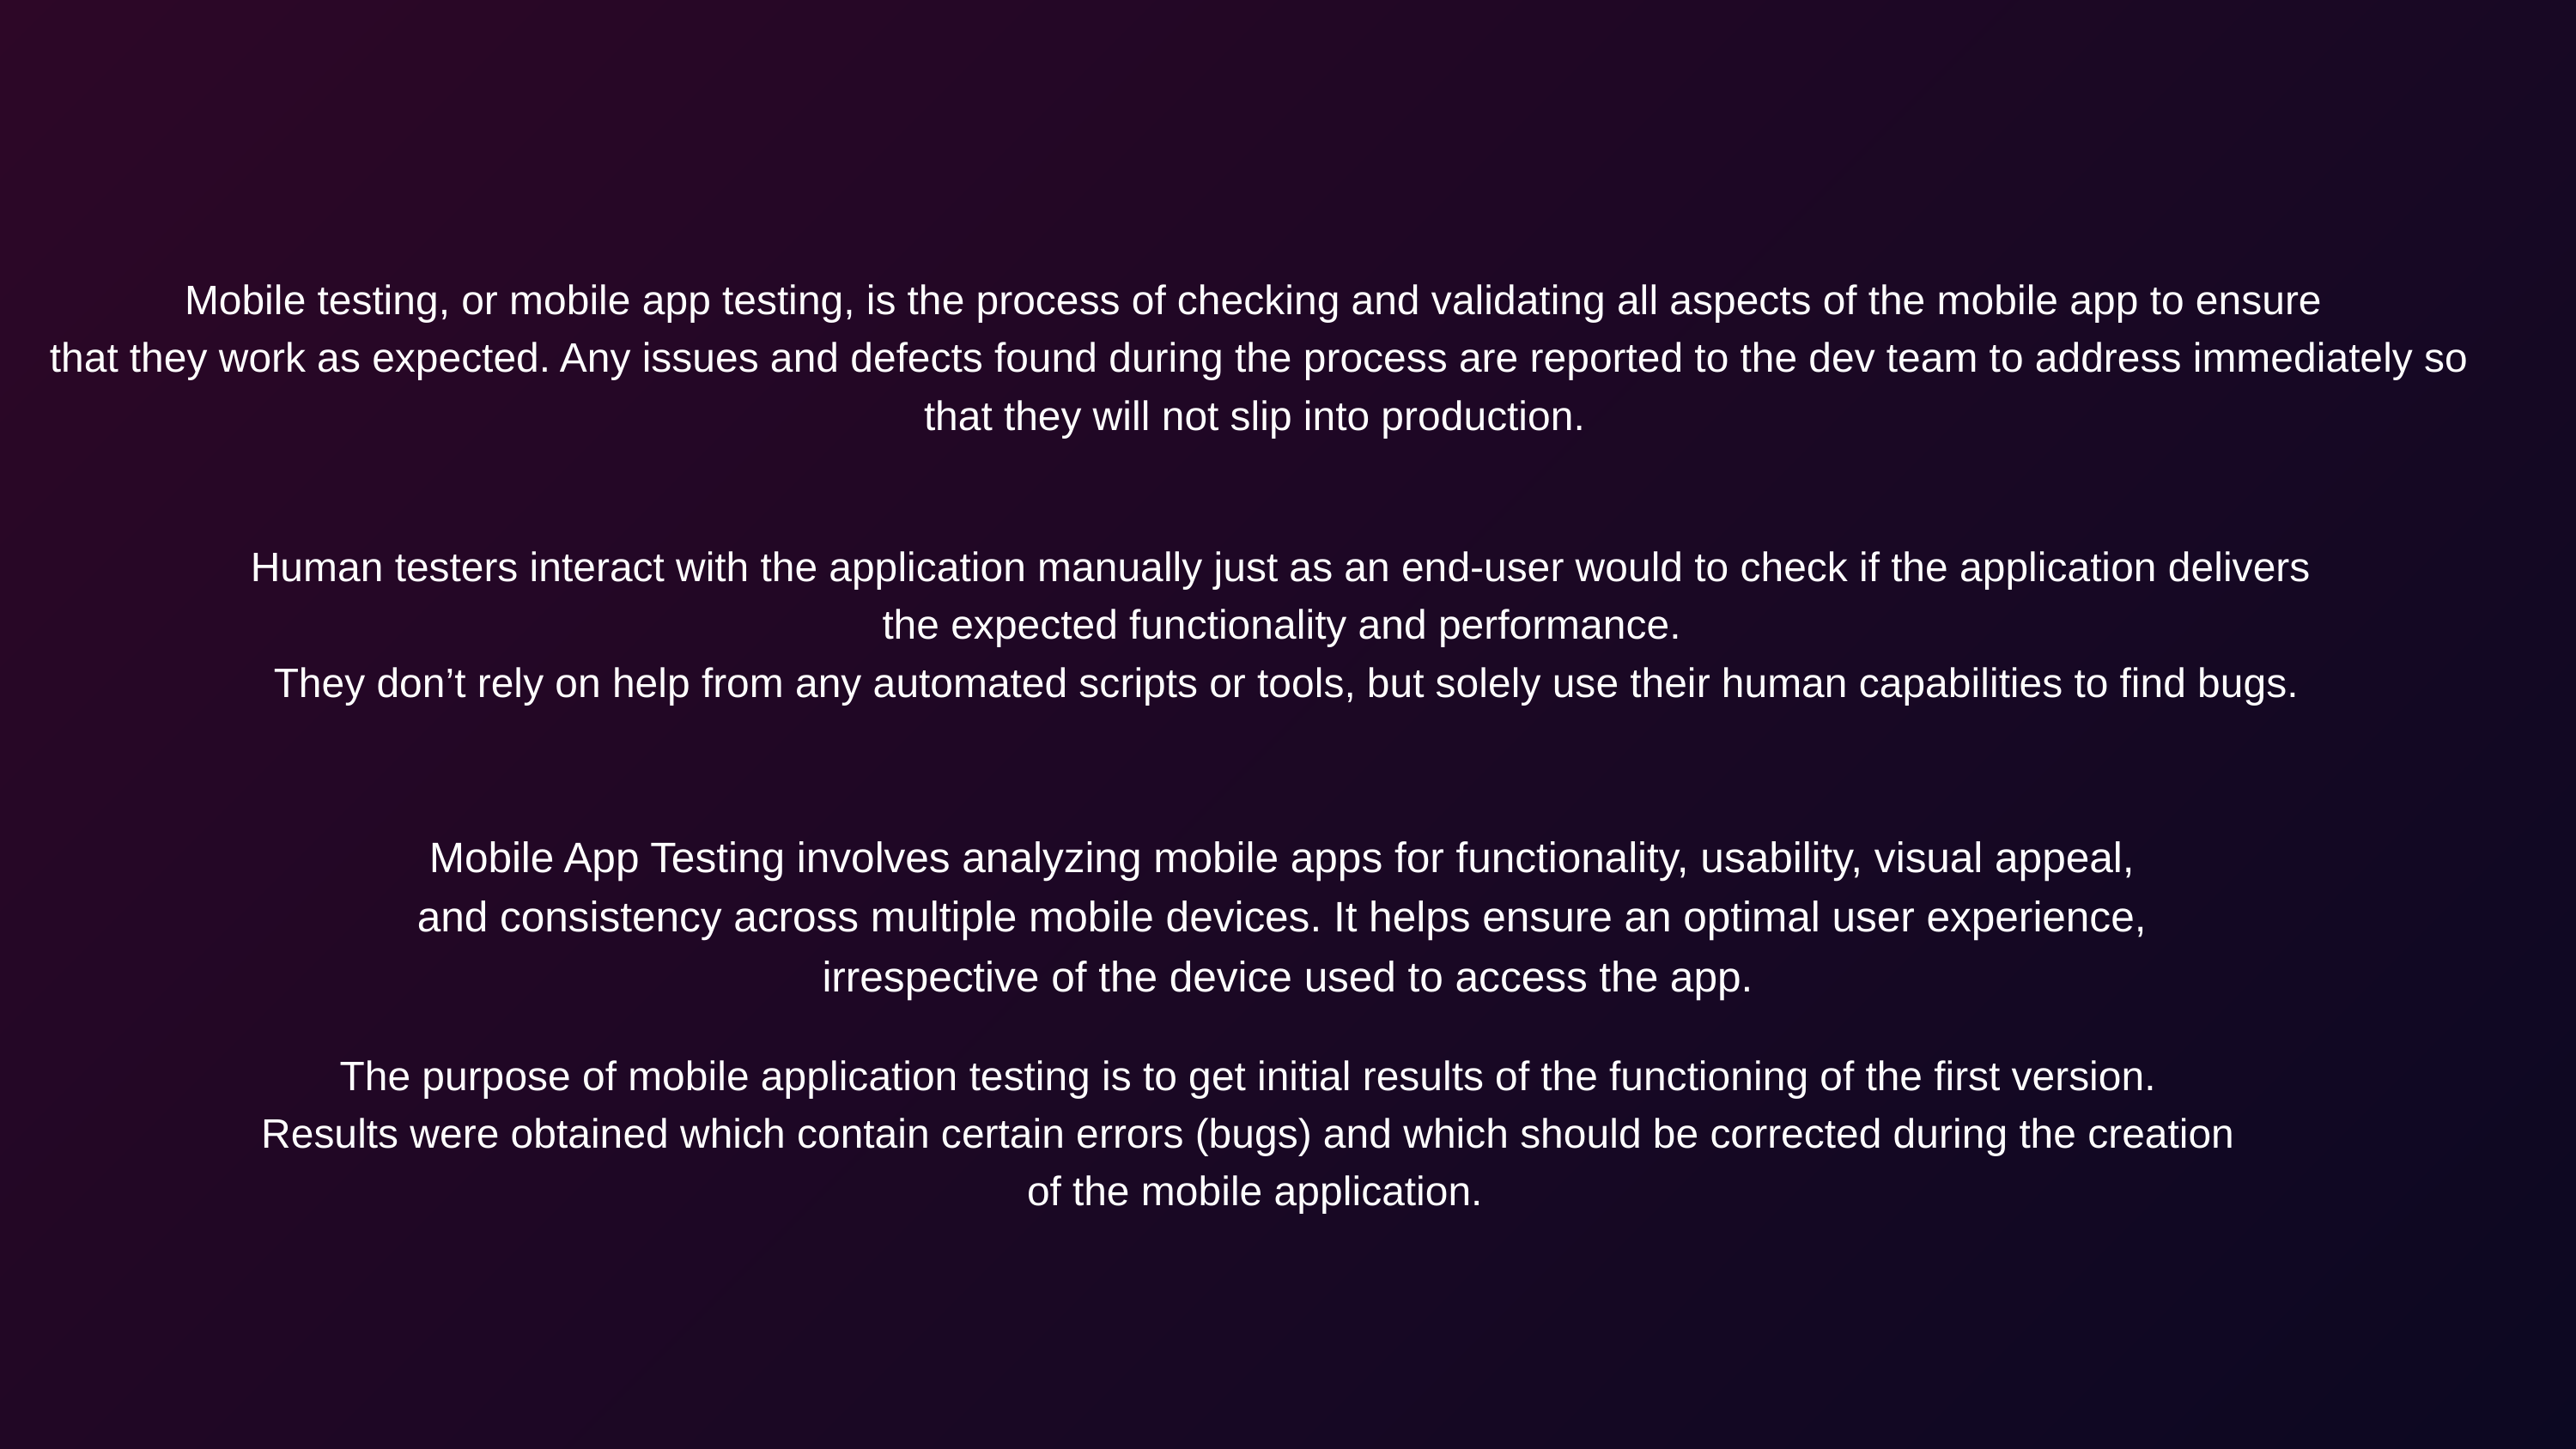

Mobile testing, or mobile app testing, is the process of checking and validating all aspects of the mobile app to ensure
 that they work as expected. Any issues and defects found during the process are reported to the dev team to address immediately so that they will not slip into production.
Human testers interact with the application manually just as an end-user would to check if the application delivers
the expected functionality and performance.
They don’t rely on help from any automated scripts or tools, but solely use their human capabilities to find bugs.
Mobile App Testing involves analyzing mobile apps for functionality, usability, visual appeal,
and consistency across multiple mobile devices. It helps ensure an optimal user experience,
irrespective of the device used to access the app.
The purpose of mobile application testing is to get initial results of the functioning of the first version.
Results were obtained which contain certain errors (bugs) and which should be corrected during the creation
of the mobile application.